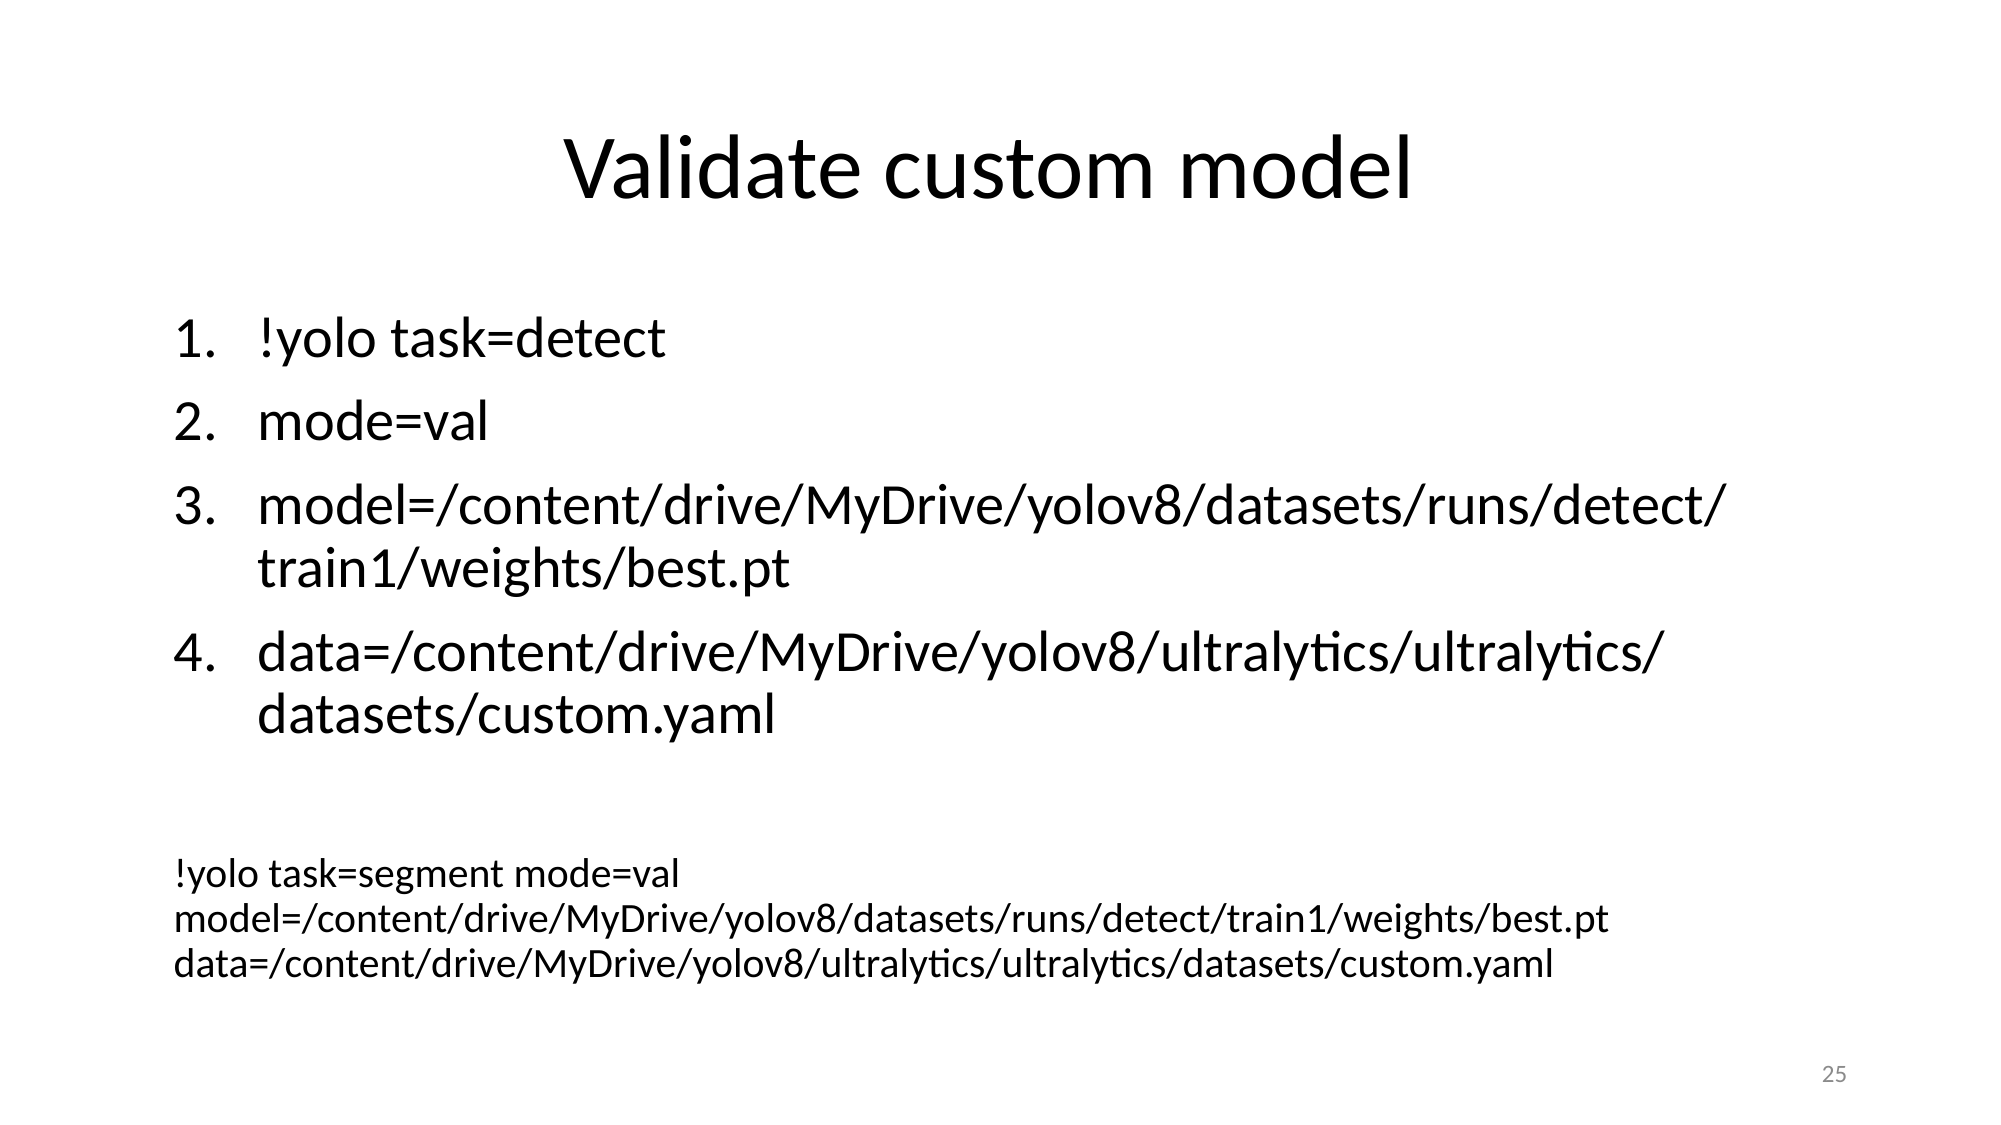

# Validate custom model
!yolo task=detect
mode=val
model=/content/drive/MyDrive/yolov8/datasets/runs/detect/train1/weights/best.pt
data=/content/drive/MyDrive/yolov8/ultralytics/ultralytics/datasets/custom.yaml

!yolo task=segment mode=val model=/content/drive/MyDrive/yolov8/datasets/runs/detect/train1/weights/best.pt data=/content/drive/MyDrive/yolov8/ultralytics/ultralytics/datasets/custom.yaml

25